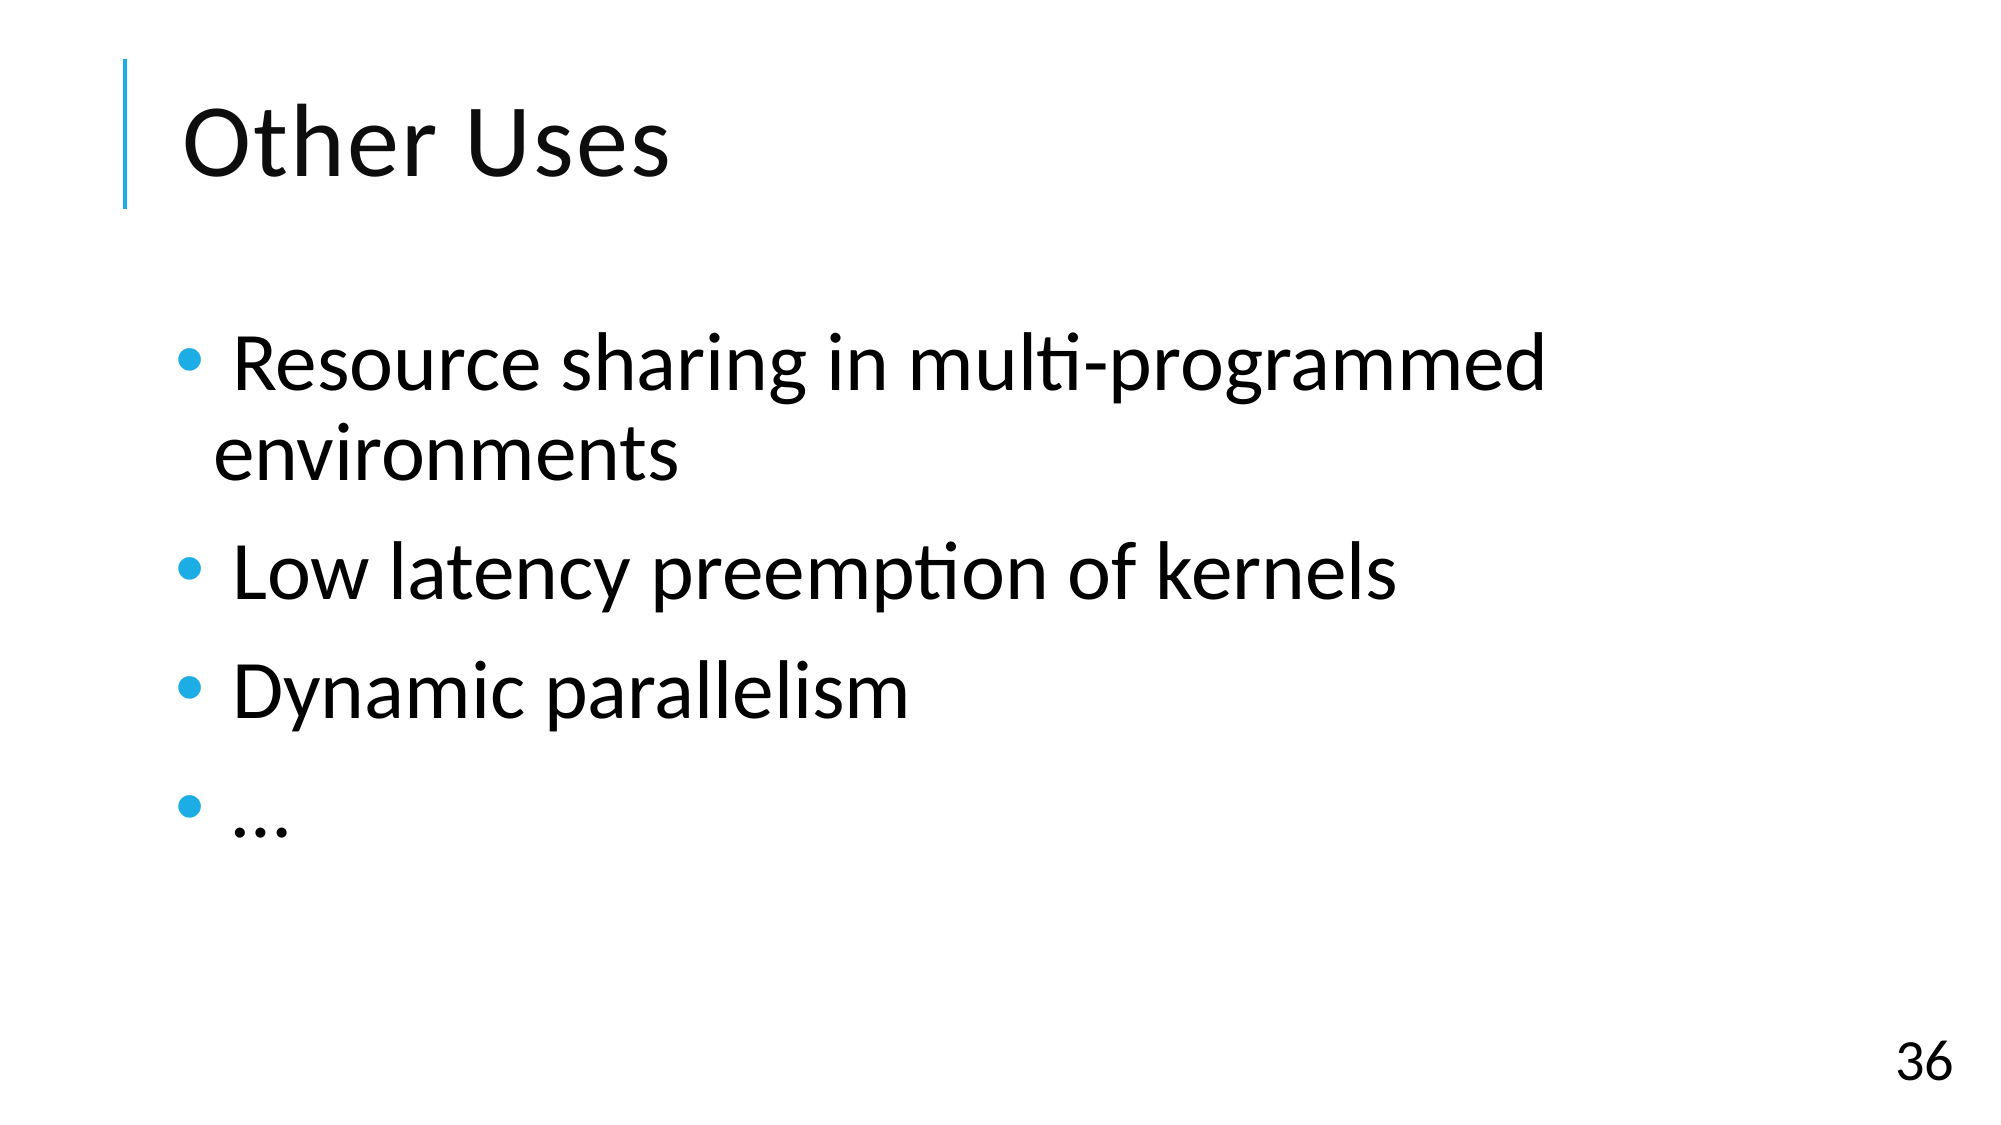

# Other Uses
 Resource sharing in multi-programmed environments
 Low latency preemption of kernels
 Dynamic parallelism
 …
36